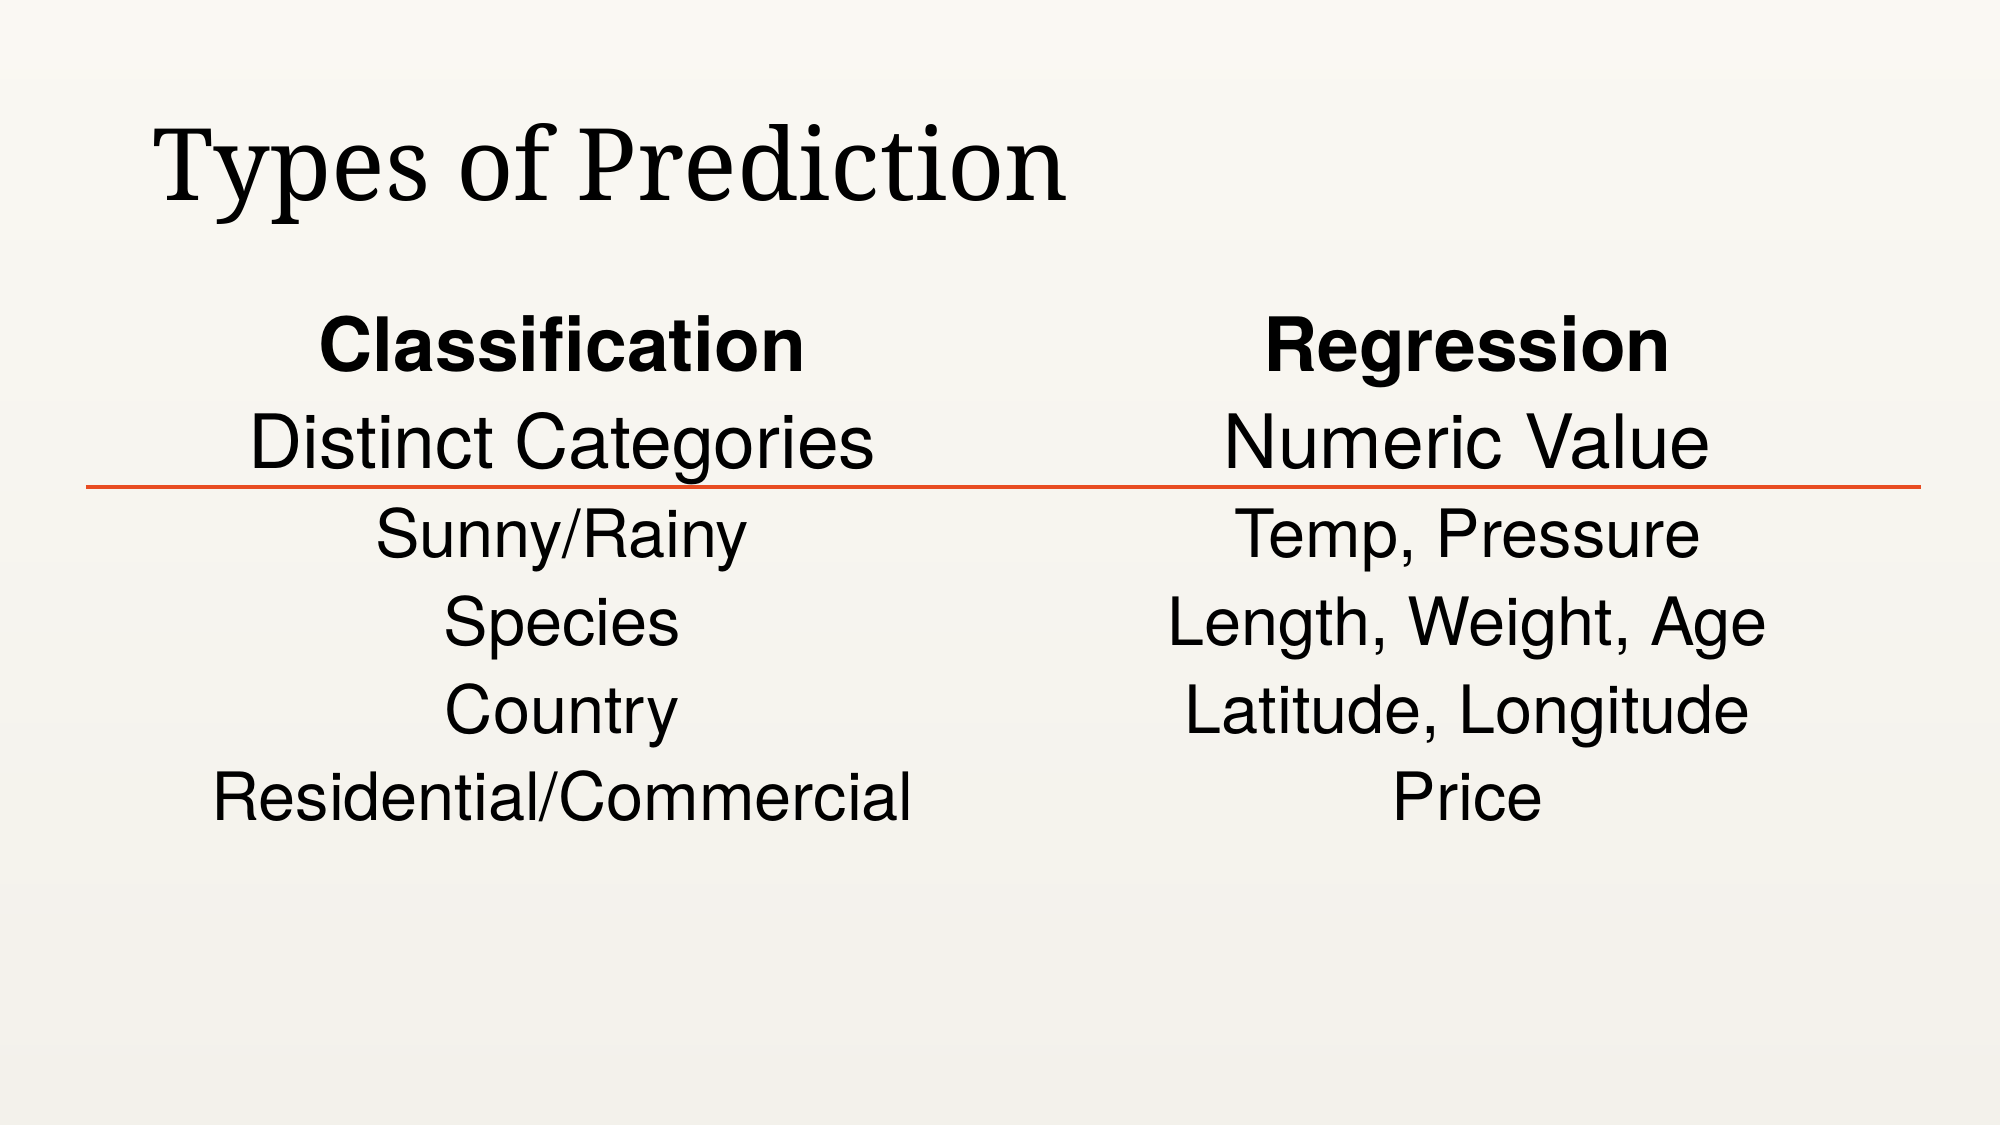

# Types of Prediction
Classification
Distinct Categories
Sunny/Rainy
Species
Country
Residential/Commercial
Regression
Numeric Value
Temp, Pressure
Length, Weight, Age
Latitude, Longitude
Price